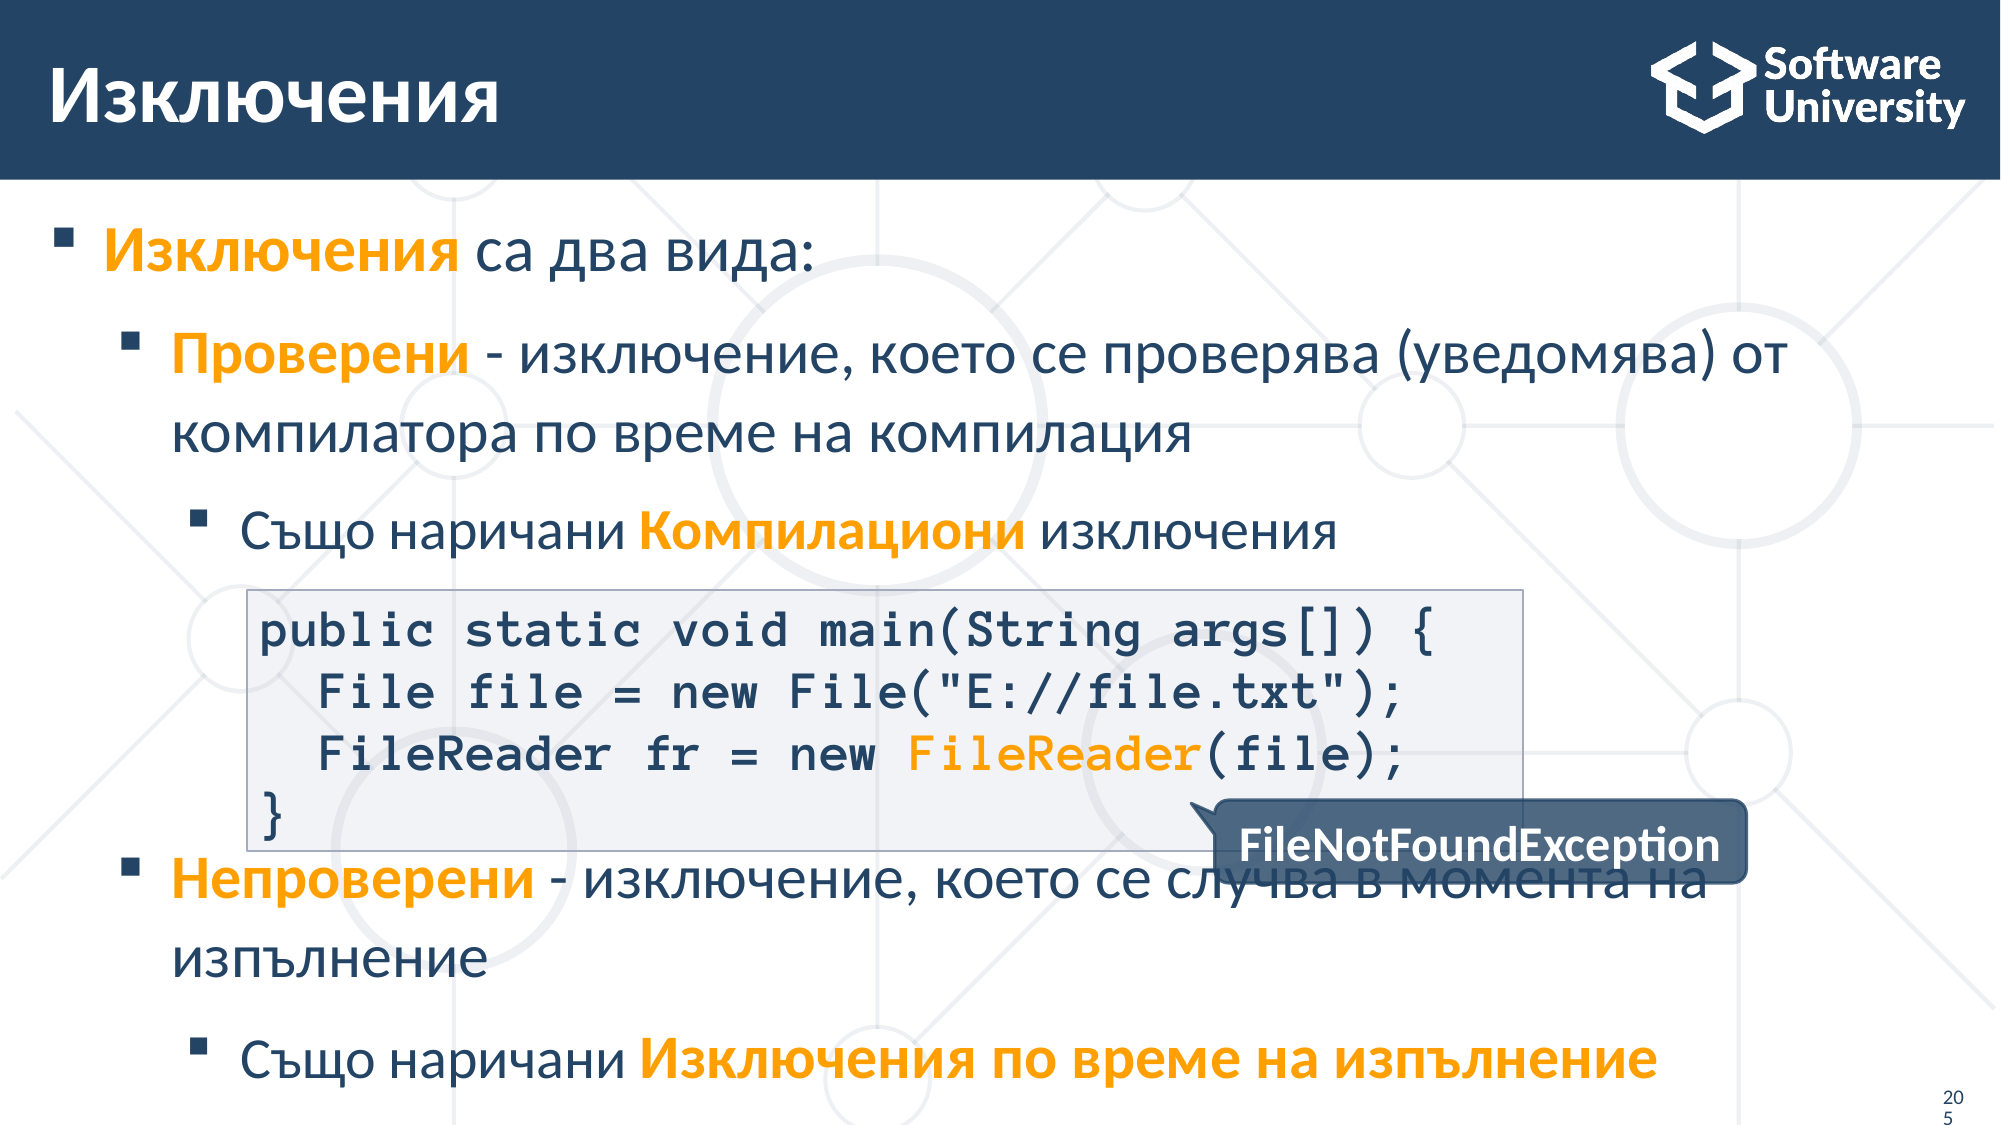

# Изключения
Изключения са два вида:
Проверени - изключение, което се проверява (уведомява) от компилатора по време на компилация
Също наричани Компилациони изключения

Непроверени - изключение, което се случва в момента на изпълнение
Също наричани Изключения по време на изпълнение
public static void main(String args[]) {
  File file = new File("E://file.txt");
  FileReader fr = new FileReader(file);
}
FileNotFoundException
205